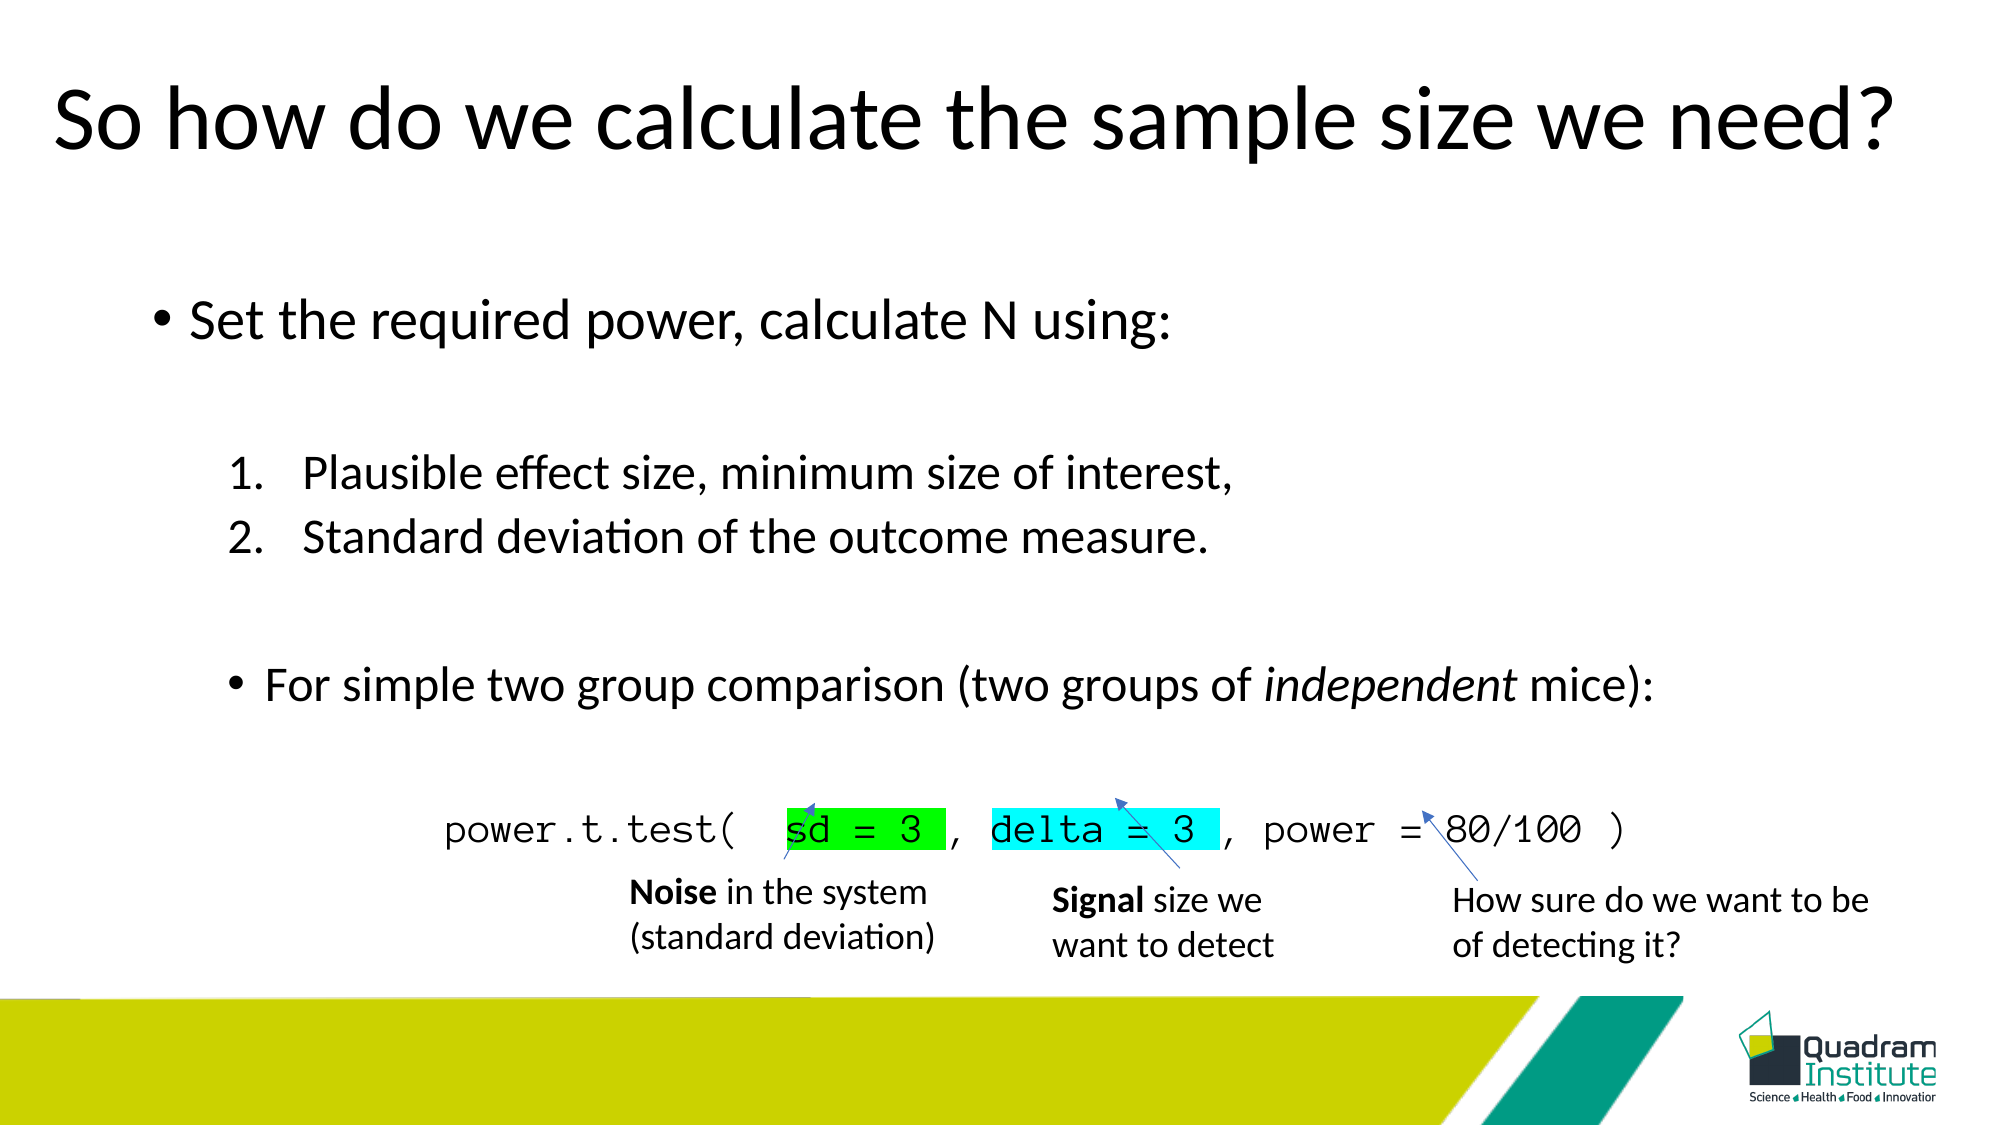

# So how do we calculate the sample size we need?

Set the required power, calculate N using:

Plausible effect size, minimum size of interest,
Standard deviation of the outcome measure.

For simple two group comparison (two groups of independent mice):

power.t.test(  sd = 3 , delta = 3 , power = 80/100 )
Noise in the system (standard deviation)
Signal size we want to detect
How sure do we want to be of detecting it?